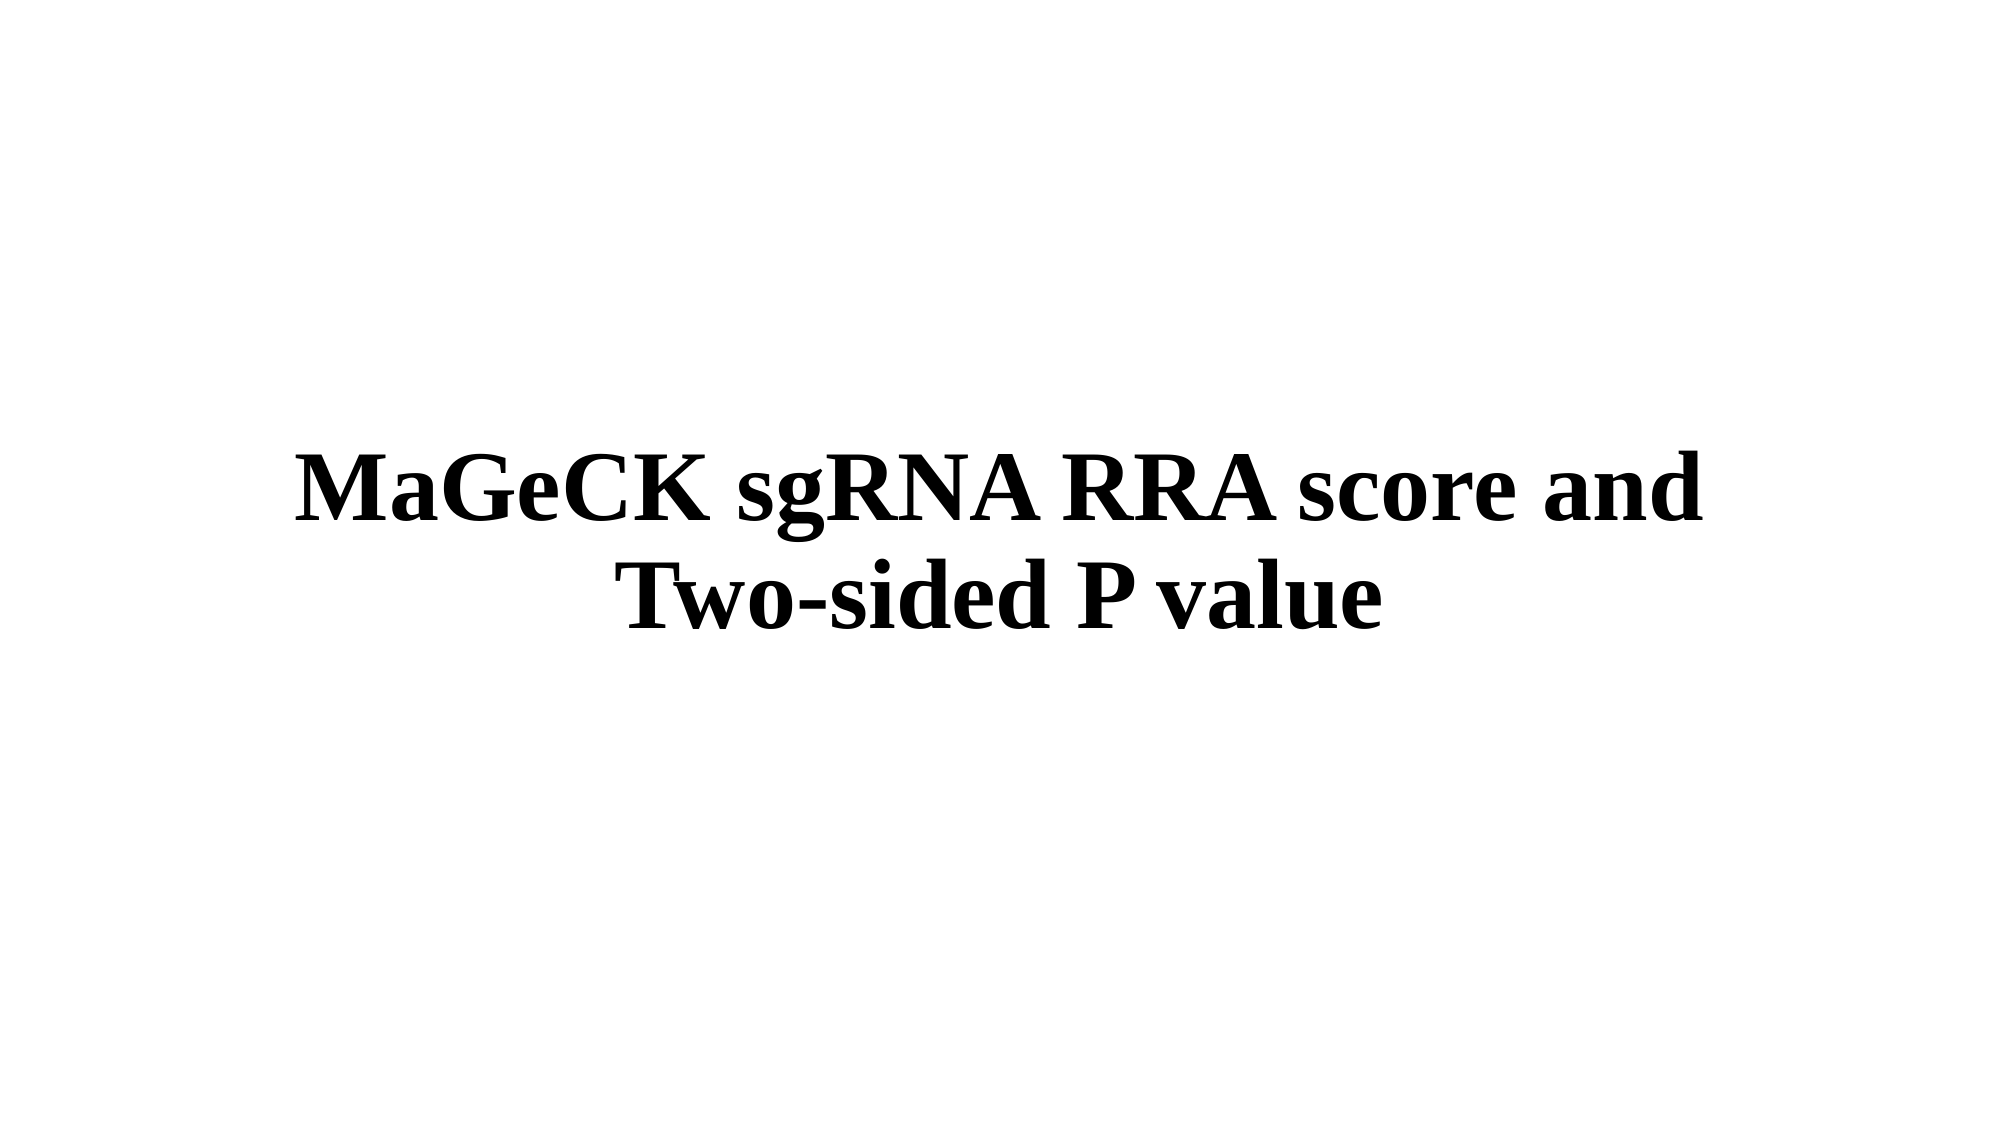

MaGeCK sgRNA RRA score and Two-sided P value